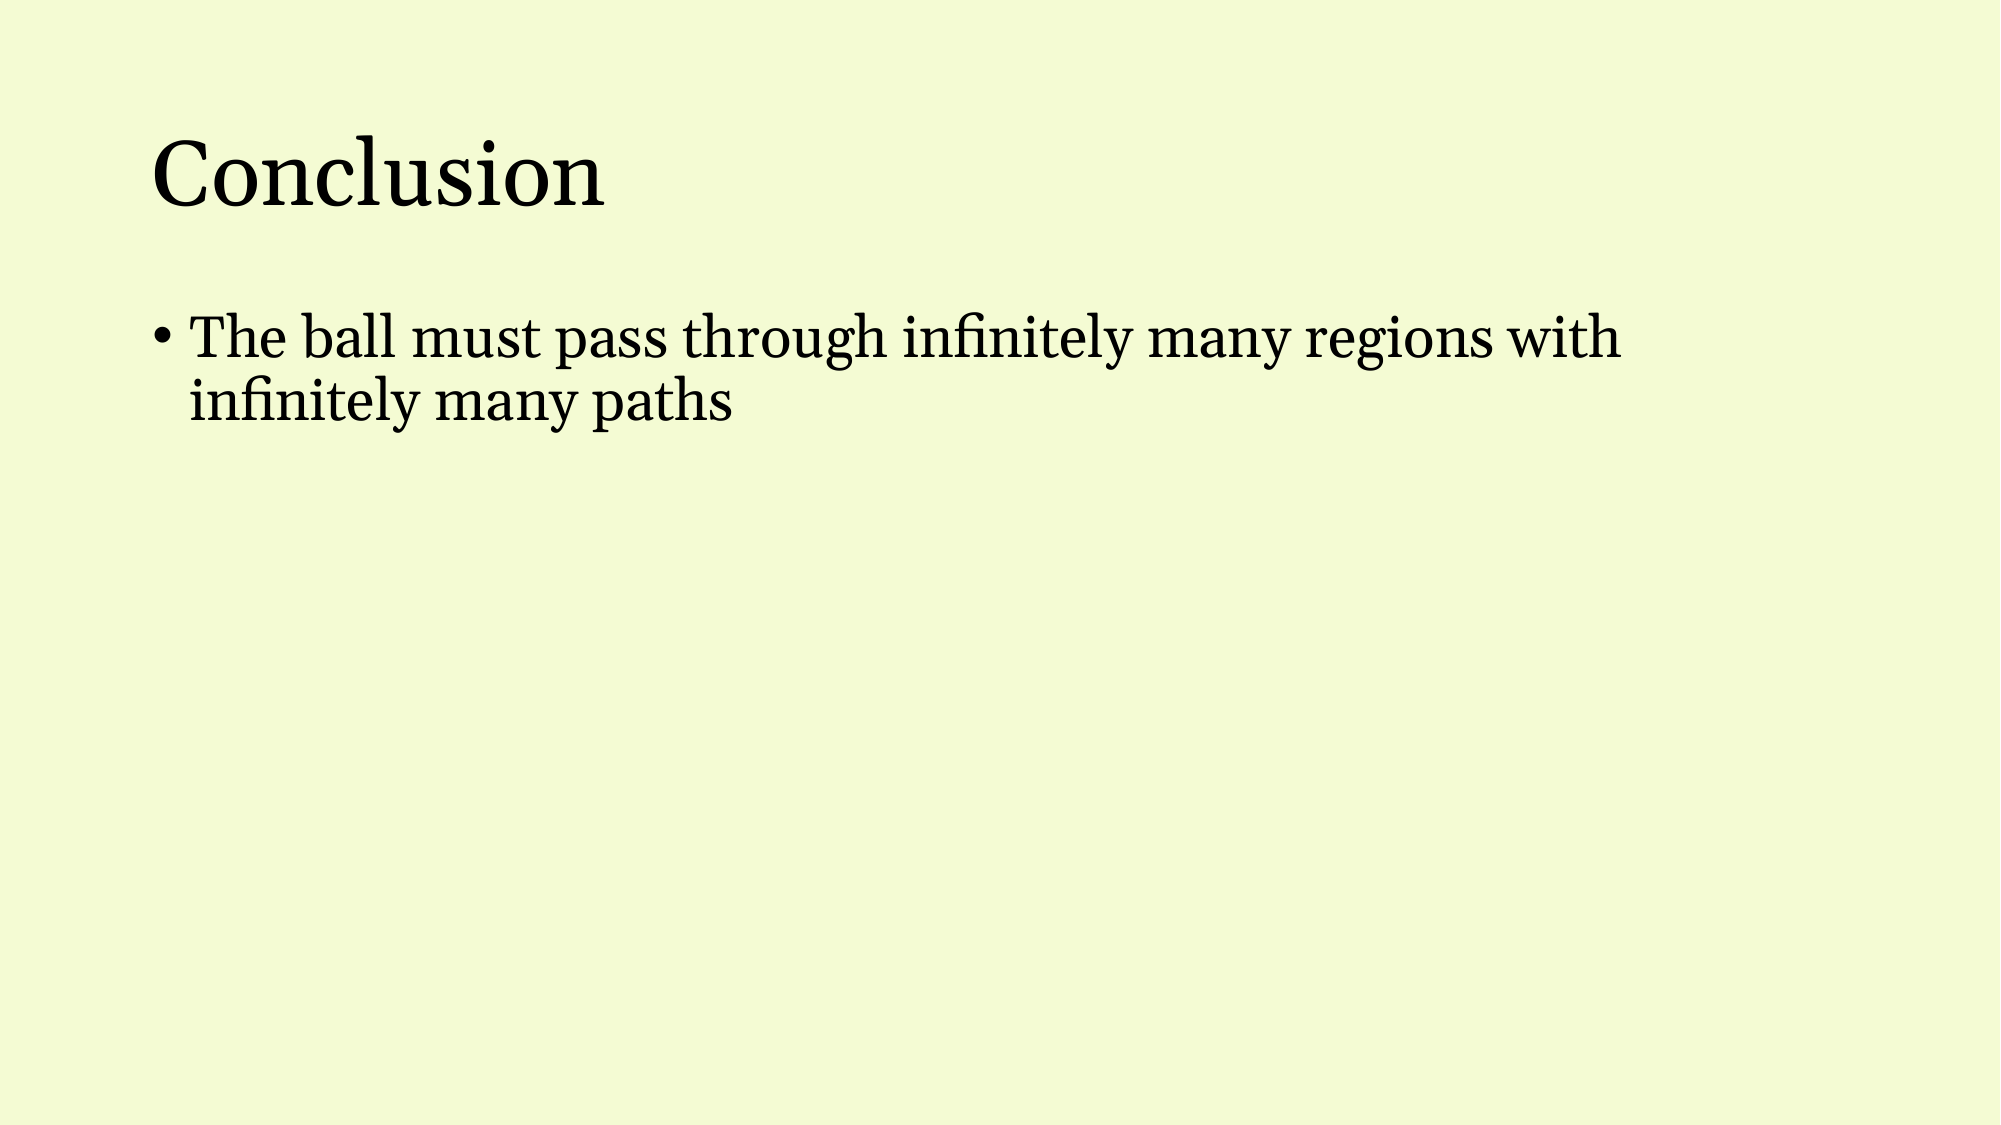

# Conclusion
The ball must pass through infinitely many regions with infinitely many paths